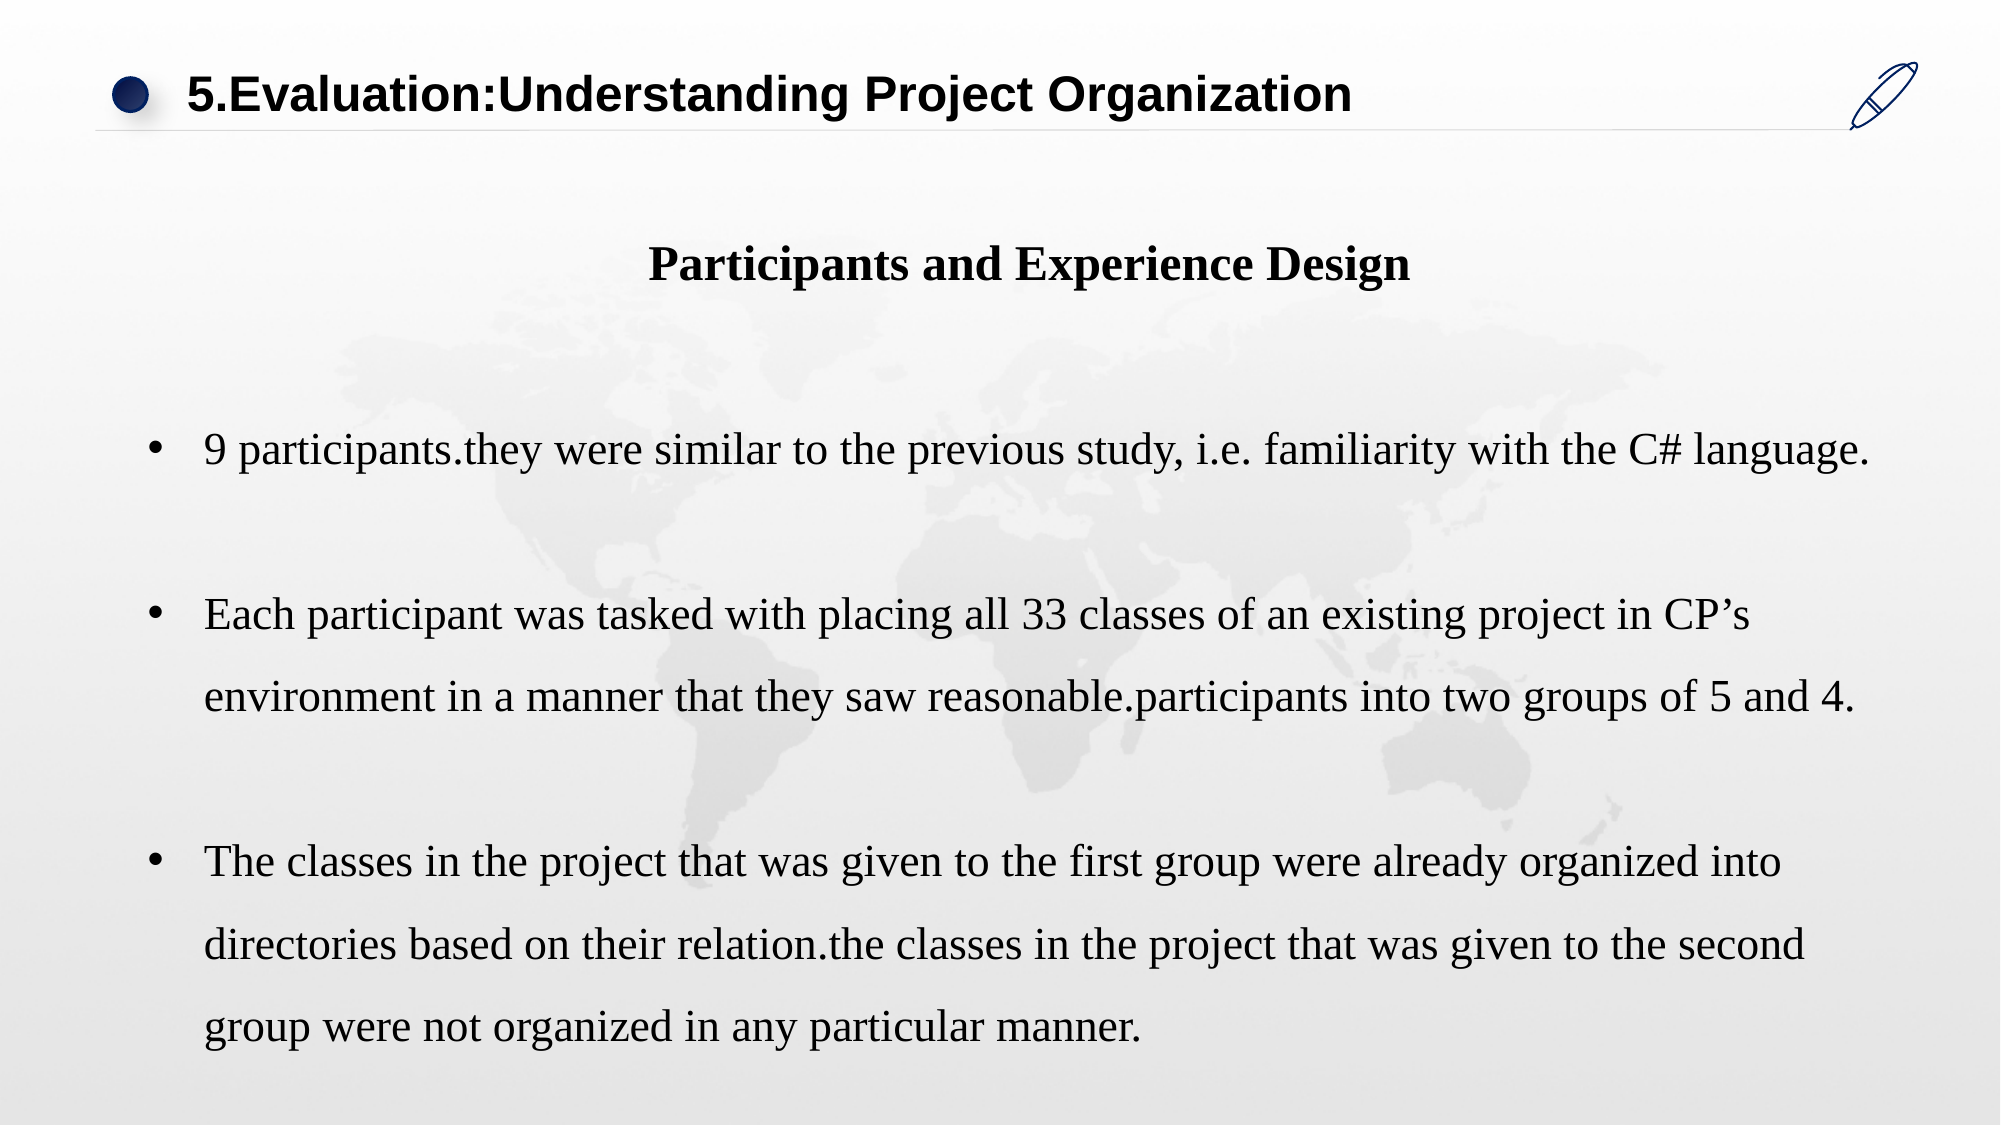

5.Evaluation:Understanding Project Organization

Participants and Experience Design
9 participants.they were similar to the previous study, i.e. familiarity with the C# language.

Each participant was tasked with placing all 33 classes of an existing project in CP’s environment in a manner that they saw reasonable.participants into two groups of 5 and 4.

The classes in the project that was given to the first group were already organized into directories based on their relation.the classes in the project that was given to the second group were not organized in any particular manner.